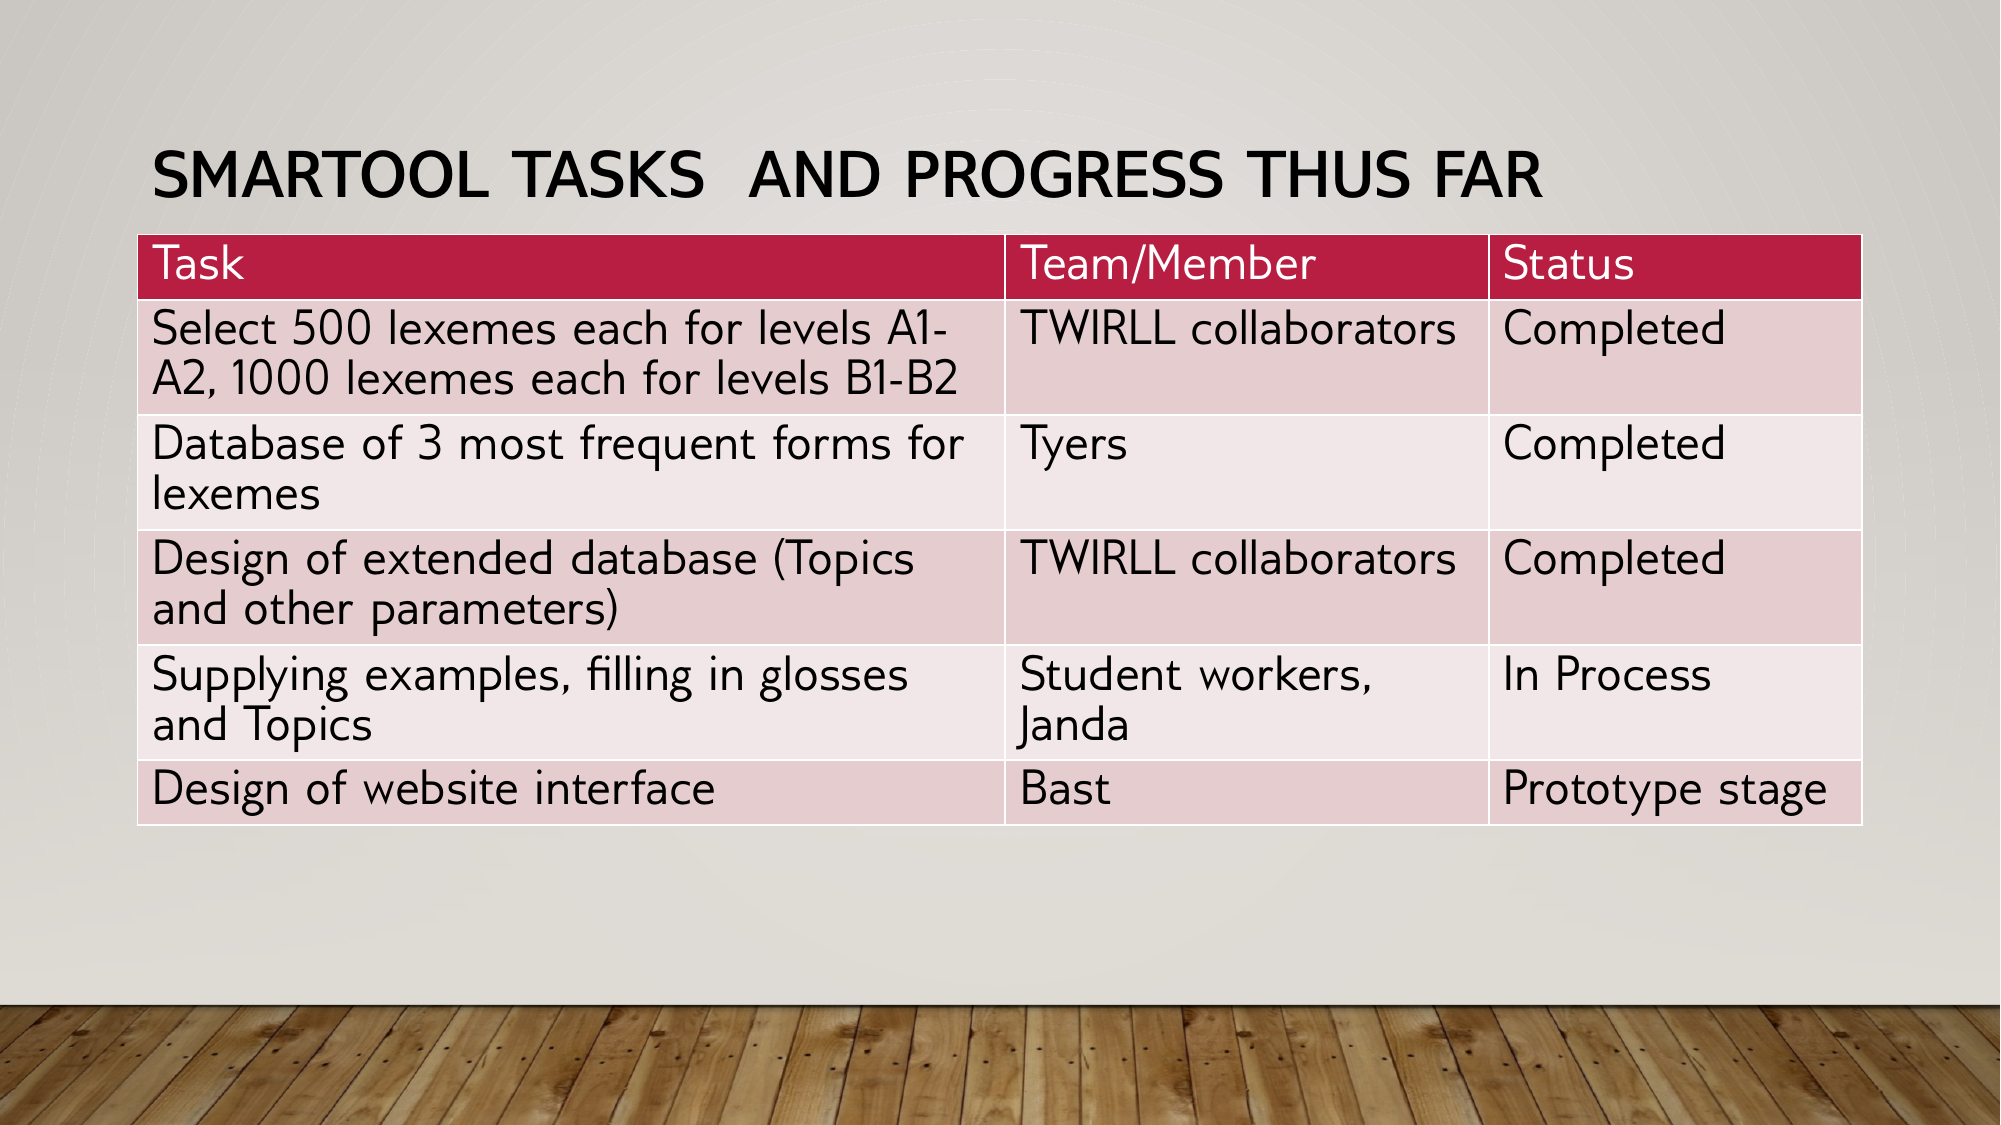

# SMARTool Tasks  and progress thus far
| Task | Team/Member | Status |
| --- | --- | --- |
| Select 500 lexemes each for levels A1-A2, 1000 lexemes each for levels B1-B2 | TWIRLL collaborators | Completed |
| Database of 3 most frequent forms for lexemes | Tyers | Completed |
| Design of extended database (Topics and other parameters) | TWIRLL collaborators | Completed |
| Supplying examples, filling in glosses and Topics | Student workers, Janda | In Process |
| Design of website interface | Bast | Prototype stage |